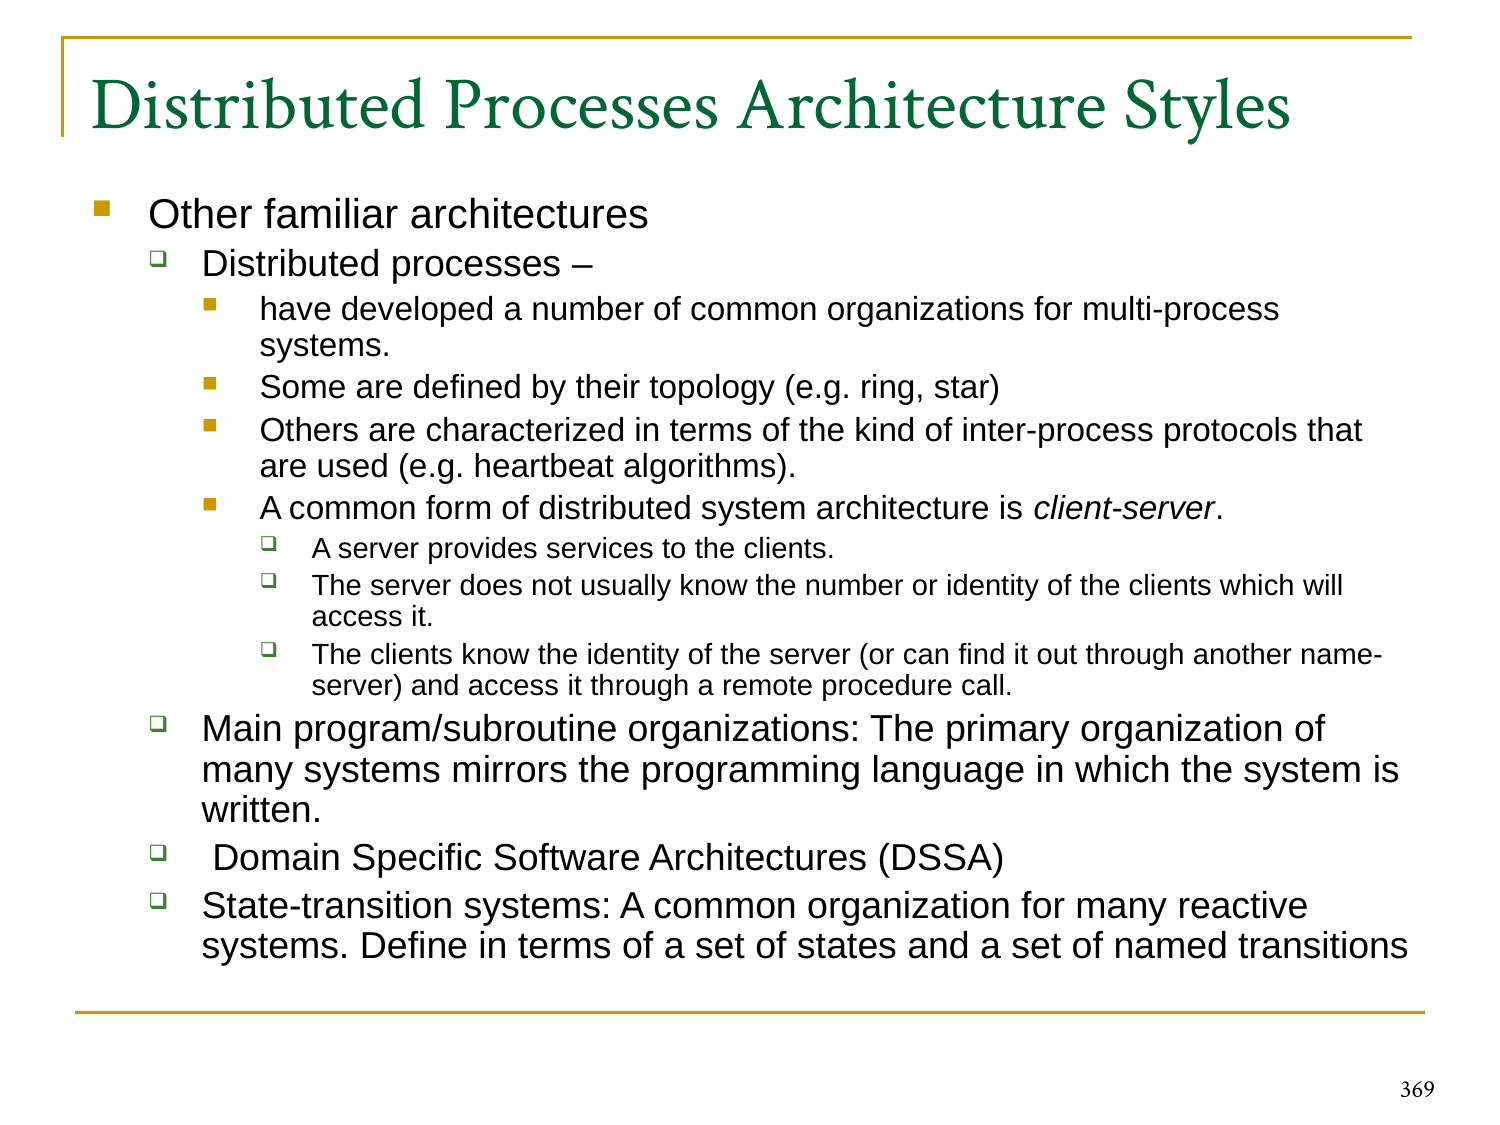

# Distributed Processes Architecture Styles
Other familiar architectures
Distributed processes –
have developed a number of common organizations for multi-process systems.
Some are defined by their topology (e.g. ring, star)
Others are characterized in terms of the kind of inter-process protocols that are used (e.g. heartbeat algorithms).
A common form of distributed system architecture is client-server.
A server provides services to the clients.
The server does not usually know the number or identity of the clients which will access it.
The clients know the identity of the server (or can find it out through another name-server) and access it through a remote procedure call.
Main program/subroutine organizations: The primary organization of many systems mirrors the programming language in which the system is written.
 Domain Specific Software Architectures (DSSA)
State-transition systems: A common organization for many reactive systems. Define in terms of a set of states and a set of named transitions
369